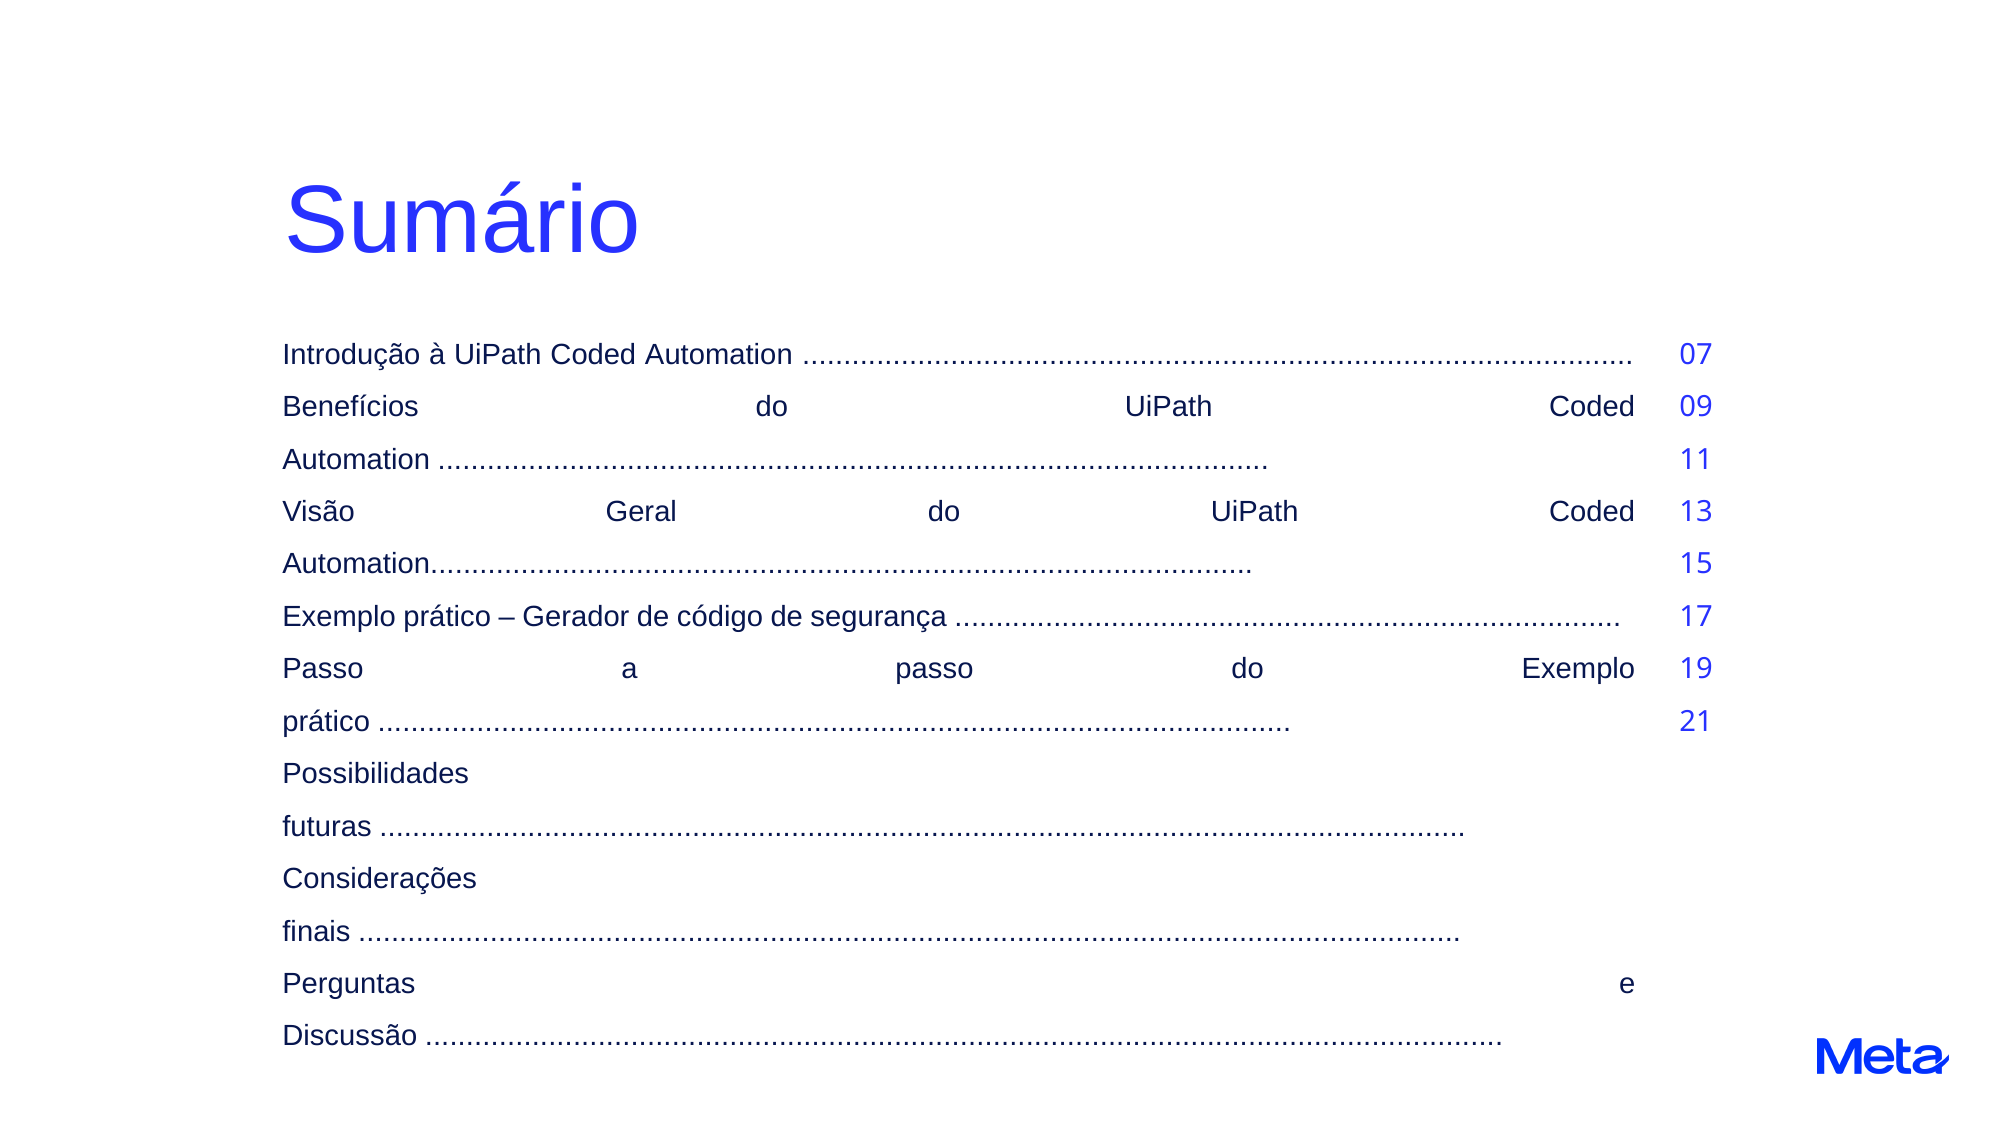

Sumário
Introdução à UiPath Coded Automation .....................................................................................................
Benefícios do UiPath Coded Automation .....................................................................................................
Visão Geral do UiPath Coded Automation....................................................................................................
Exemplo prático – Gerador de código de segurança .................................................................................
Passo a passo do Exemplo prático ...............................................................................................................
Possibilidades futuras ....................................................................................................................................
Considerações finais ......................................................................................................................................
Perguntas e Discussão ...................................................................................................................................
07
09
11
13
15
17
19
21